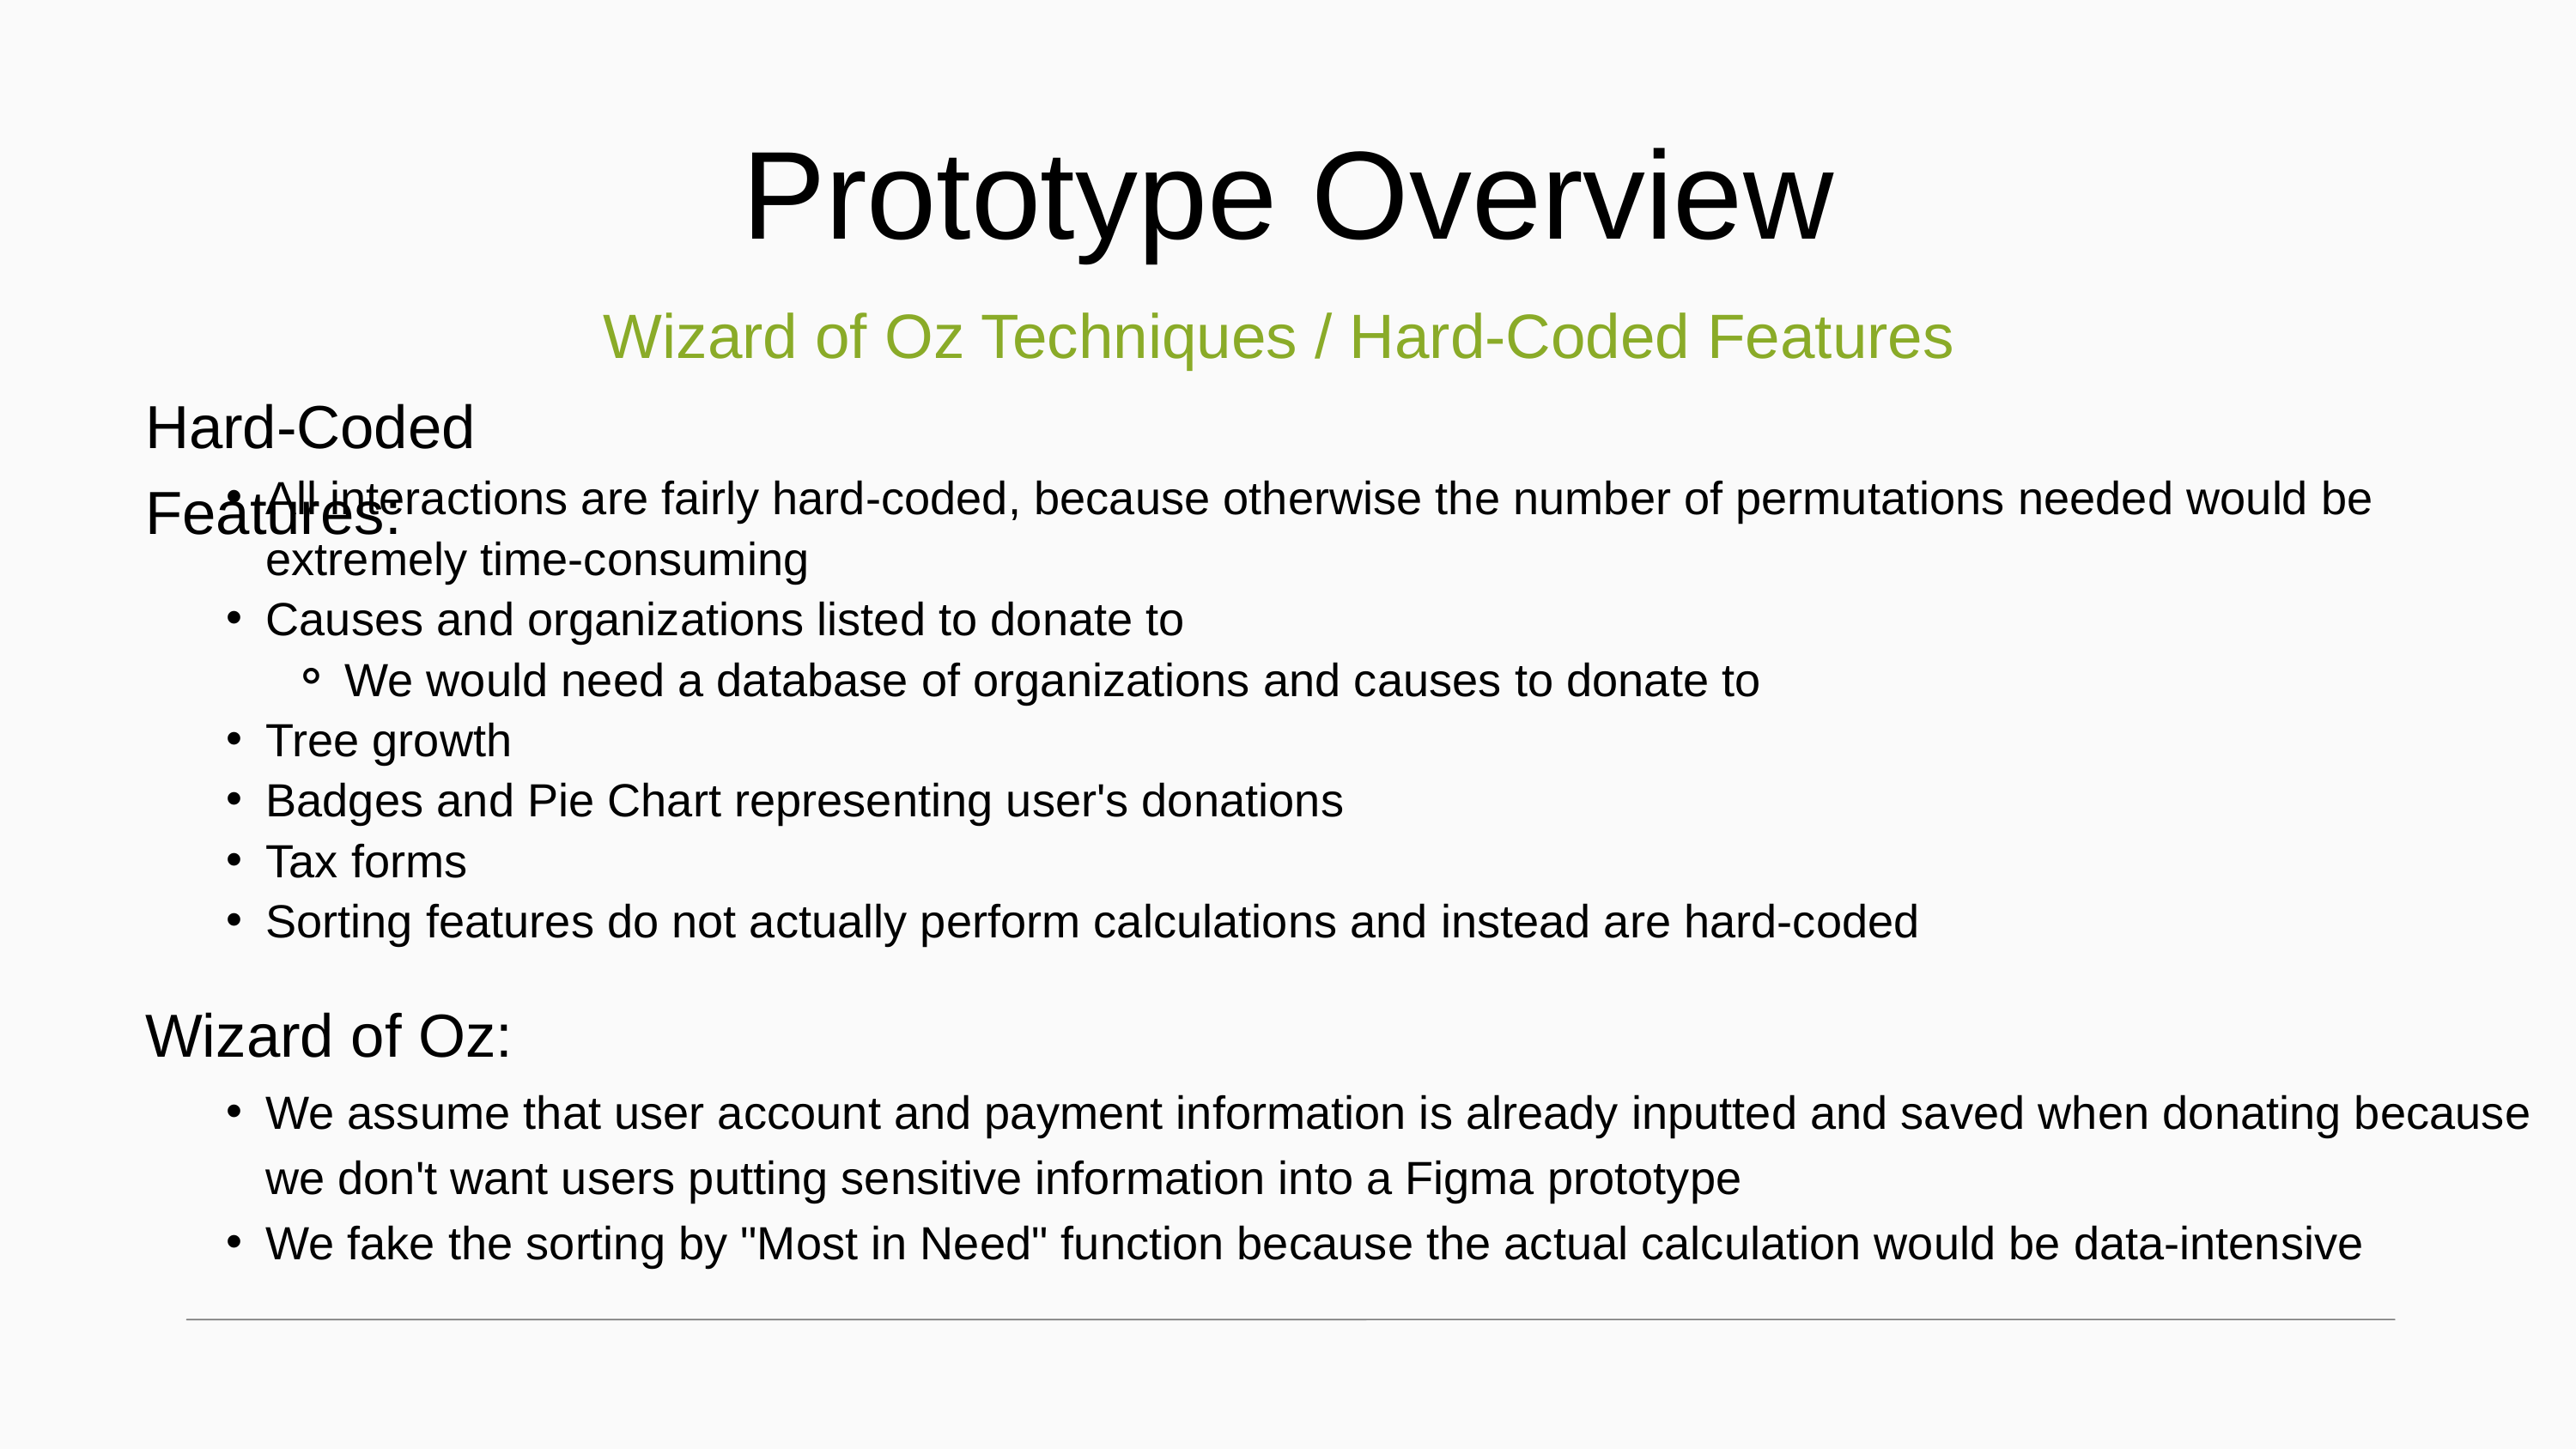

Prototype Overview
Wizard of Oz Techniques / Hard-Coded Features
Hard-Coded Features:
All interactions are fairly hard-coded, because otherwise the number of permutations needed would be extremely time-consuming
Causes and organizations listed to donate to
We would need a database of organizations and causes to donate to
Tree growth
Badges and Pie Chart representing user's donations
Tax forms
Sorting features do not actually perform calculations and instead are hard-coded
Wizard of Oz:

We assume that user account and payment information is already inputted and saved when donating because we don't want users putting sensitive information into a Figma prototype
We fake the sorting by "Most in Need" function because the actual calculation would be data-intensive